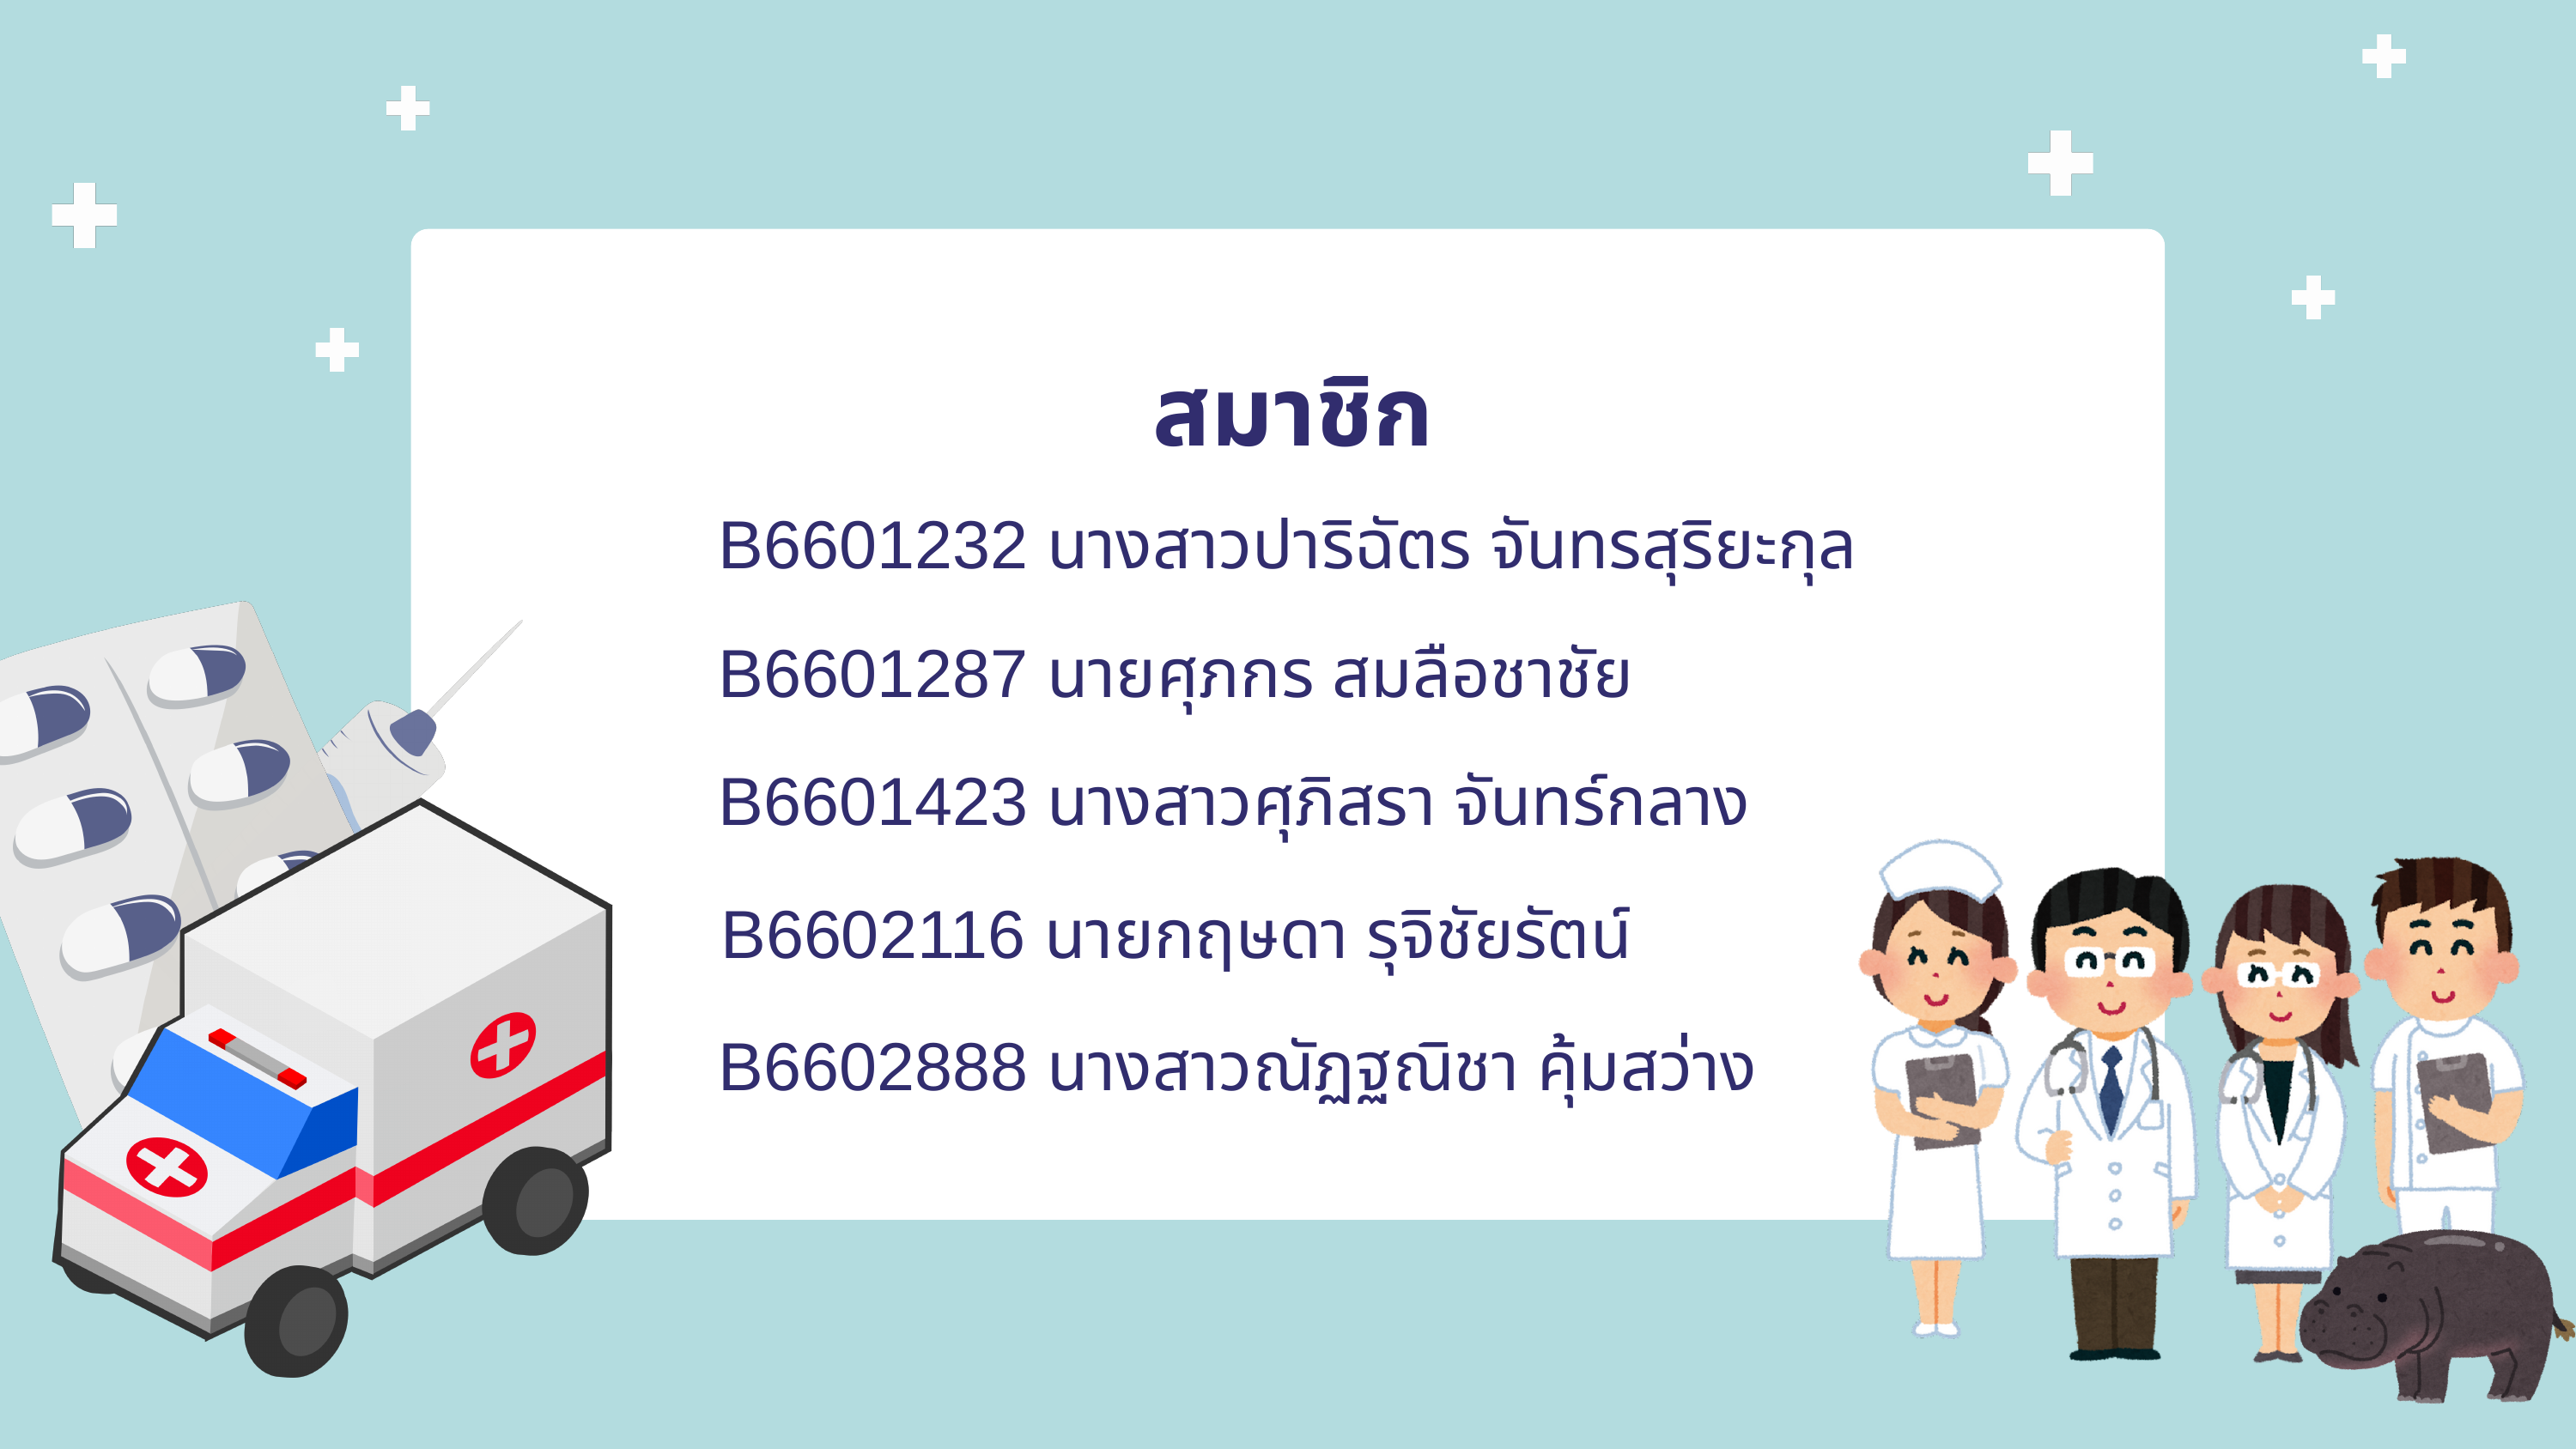

สมาชิก
B6601232 นางสาวปาริฉัตร จันทรสุริยะกุล

B6601287 นายศุภกร สมลือชาชัย
B6601423 นางสาวศุภิสรา จันทร์กลาง

B6602116 นายกฤษดา รุจิชัยรัตน์
B6602888 นางสาวณัฏฐณิชา คุ้มสว่าง